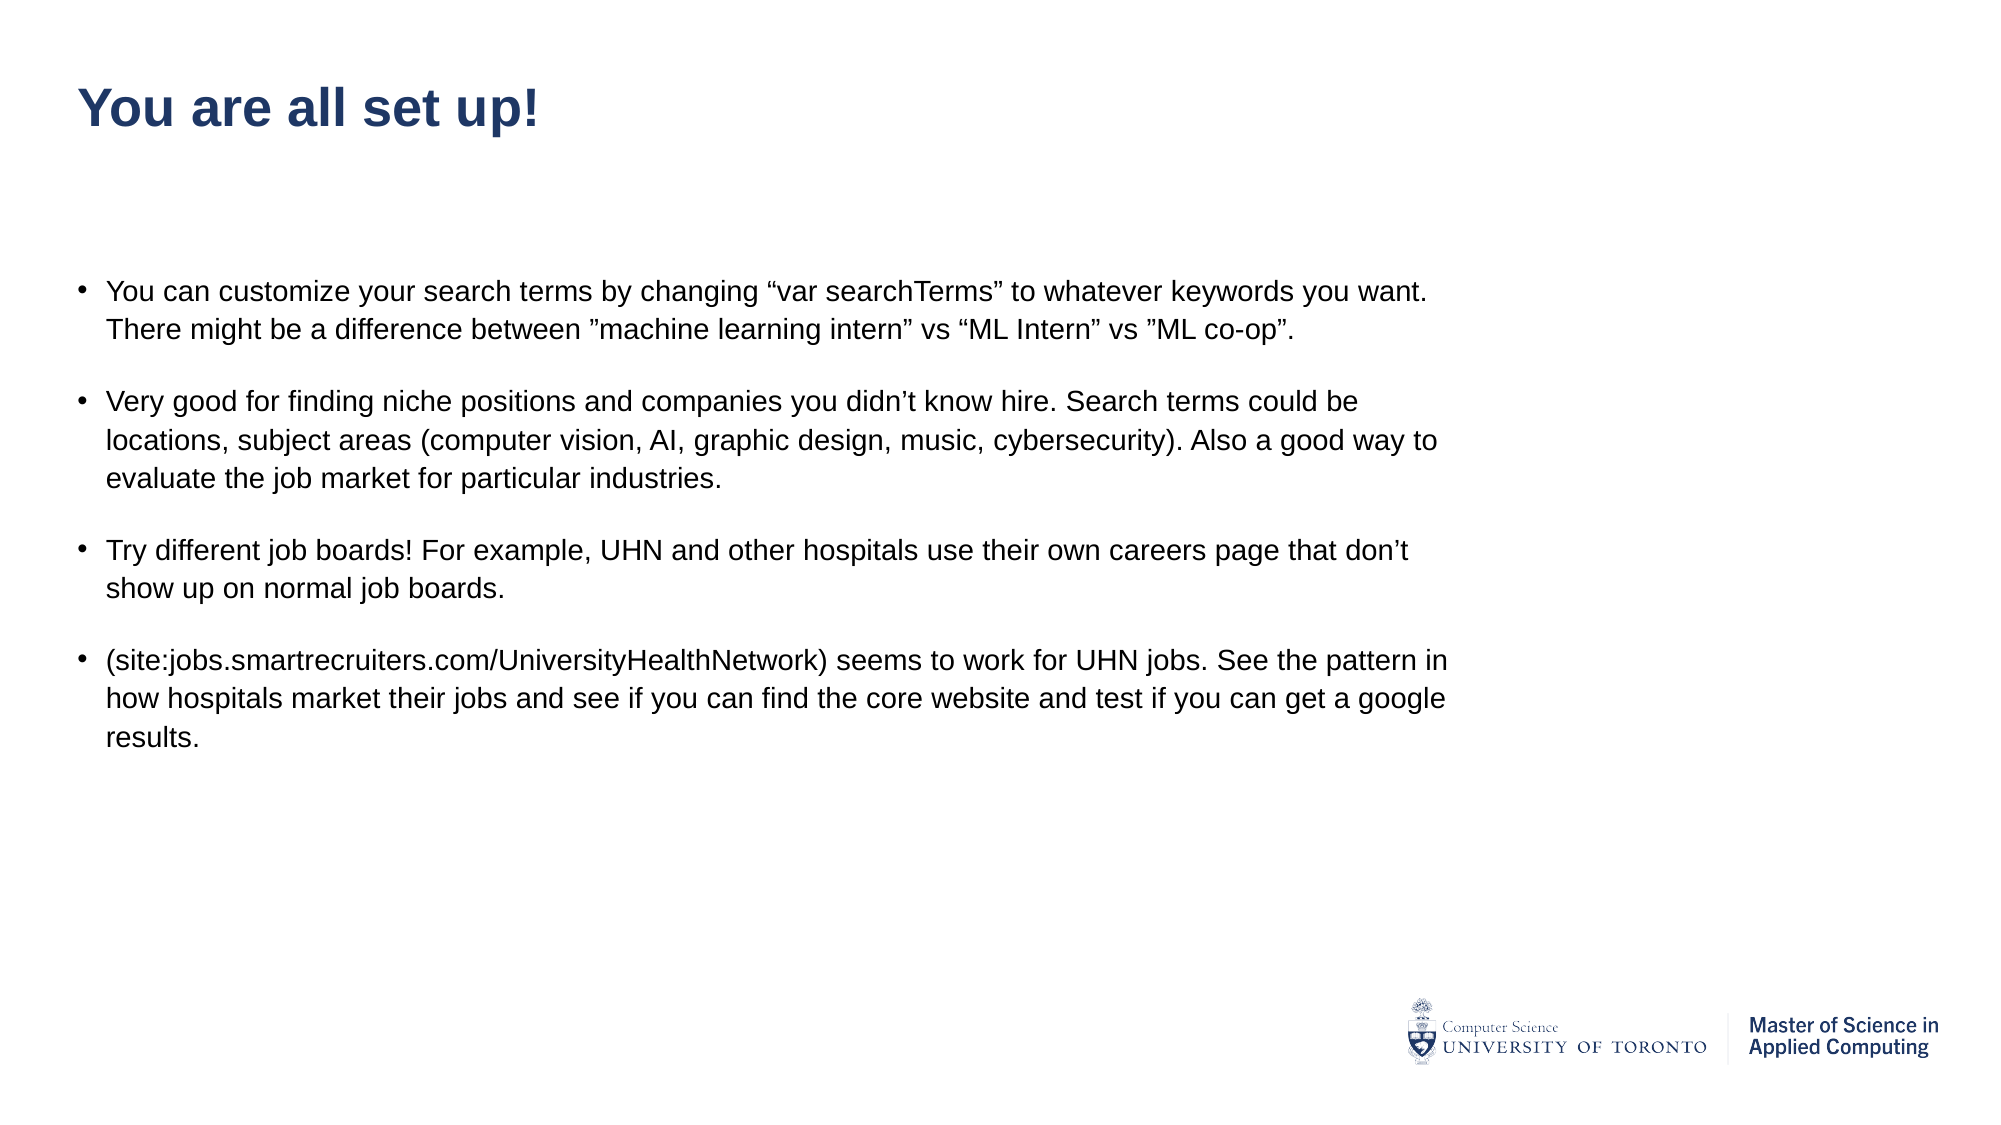

# You are all set up!
You can customize your search terms by changing “var searchTerms” to whatever keywords you want. There might be a difference between ”machine learning intern” vs “ML Intern” vs ”ML co-op”.
Very good for finding niche positions and companies you didn’t know hire. Search terms could be locations, subject areas (computer vision, AI, graphic design, music, cybersecurity). Also a good way to evaluate the job market for particular industries.
Try different job boards! For example, UHN and other hospitals use their own careers page that don’t show up on normal job boards.
(site:jobs.smartrecruiters.com/UniversityHealthNetwork) seems to work for UHN jobs. See the pattern in how hospitals market their jobs and see if you can find the core website and test if you can get a google results.